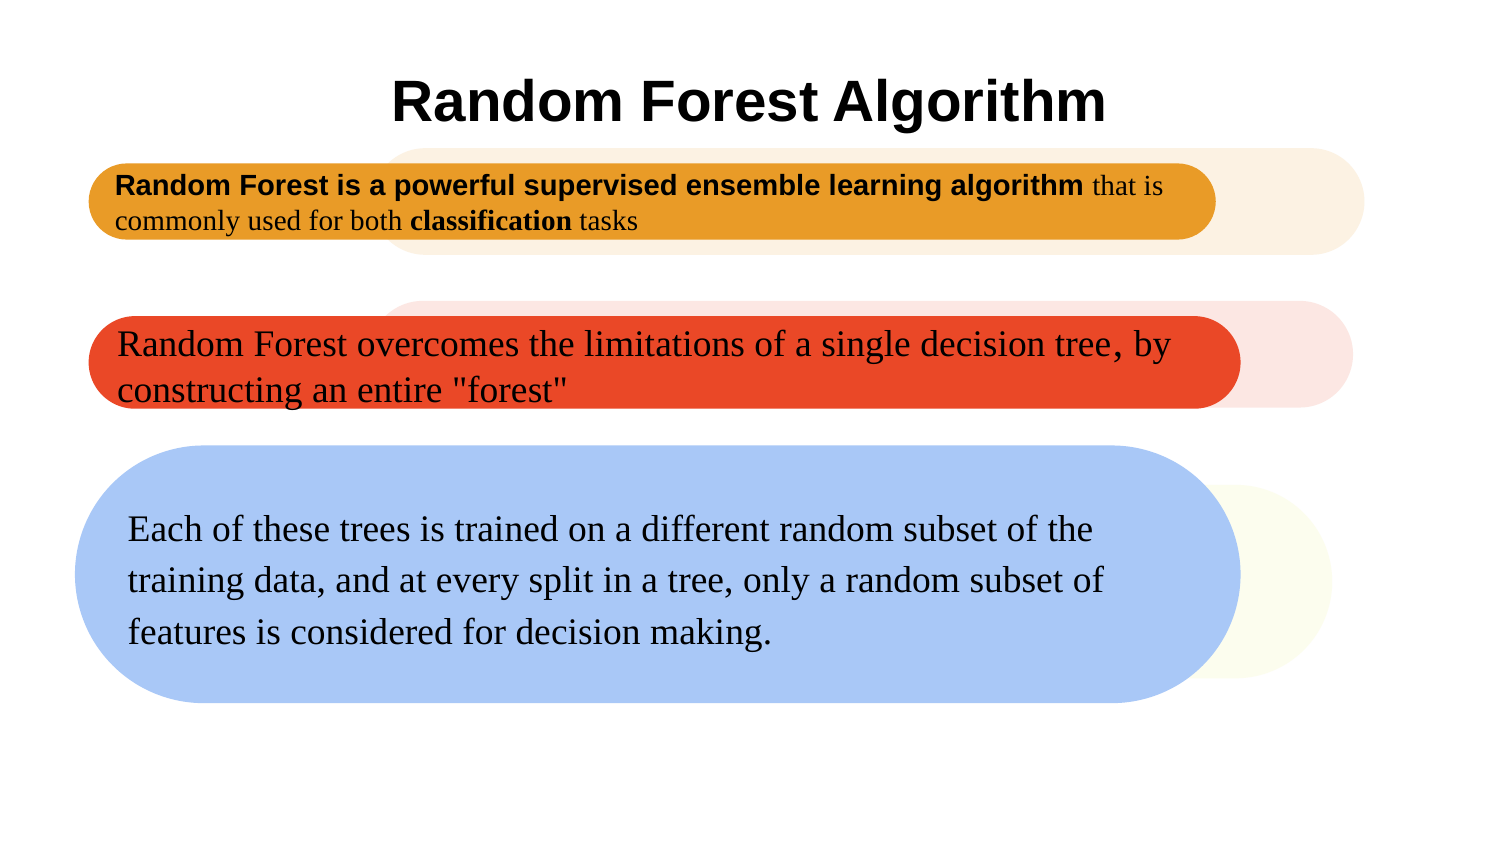

# Random Forest Algorithm

Random Forest is a powerful supervised ensemble learning algorithm that is commonly used for both classification tasks

Random Forest overcomes the limitations of a single decision tree, by constructing an entire "forest"

Each of these trees is trained on a different random subset of the training data, and at every split in a tree, only a random subset of features is considered for decision making.

Social networks